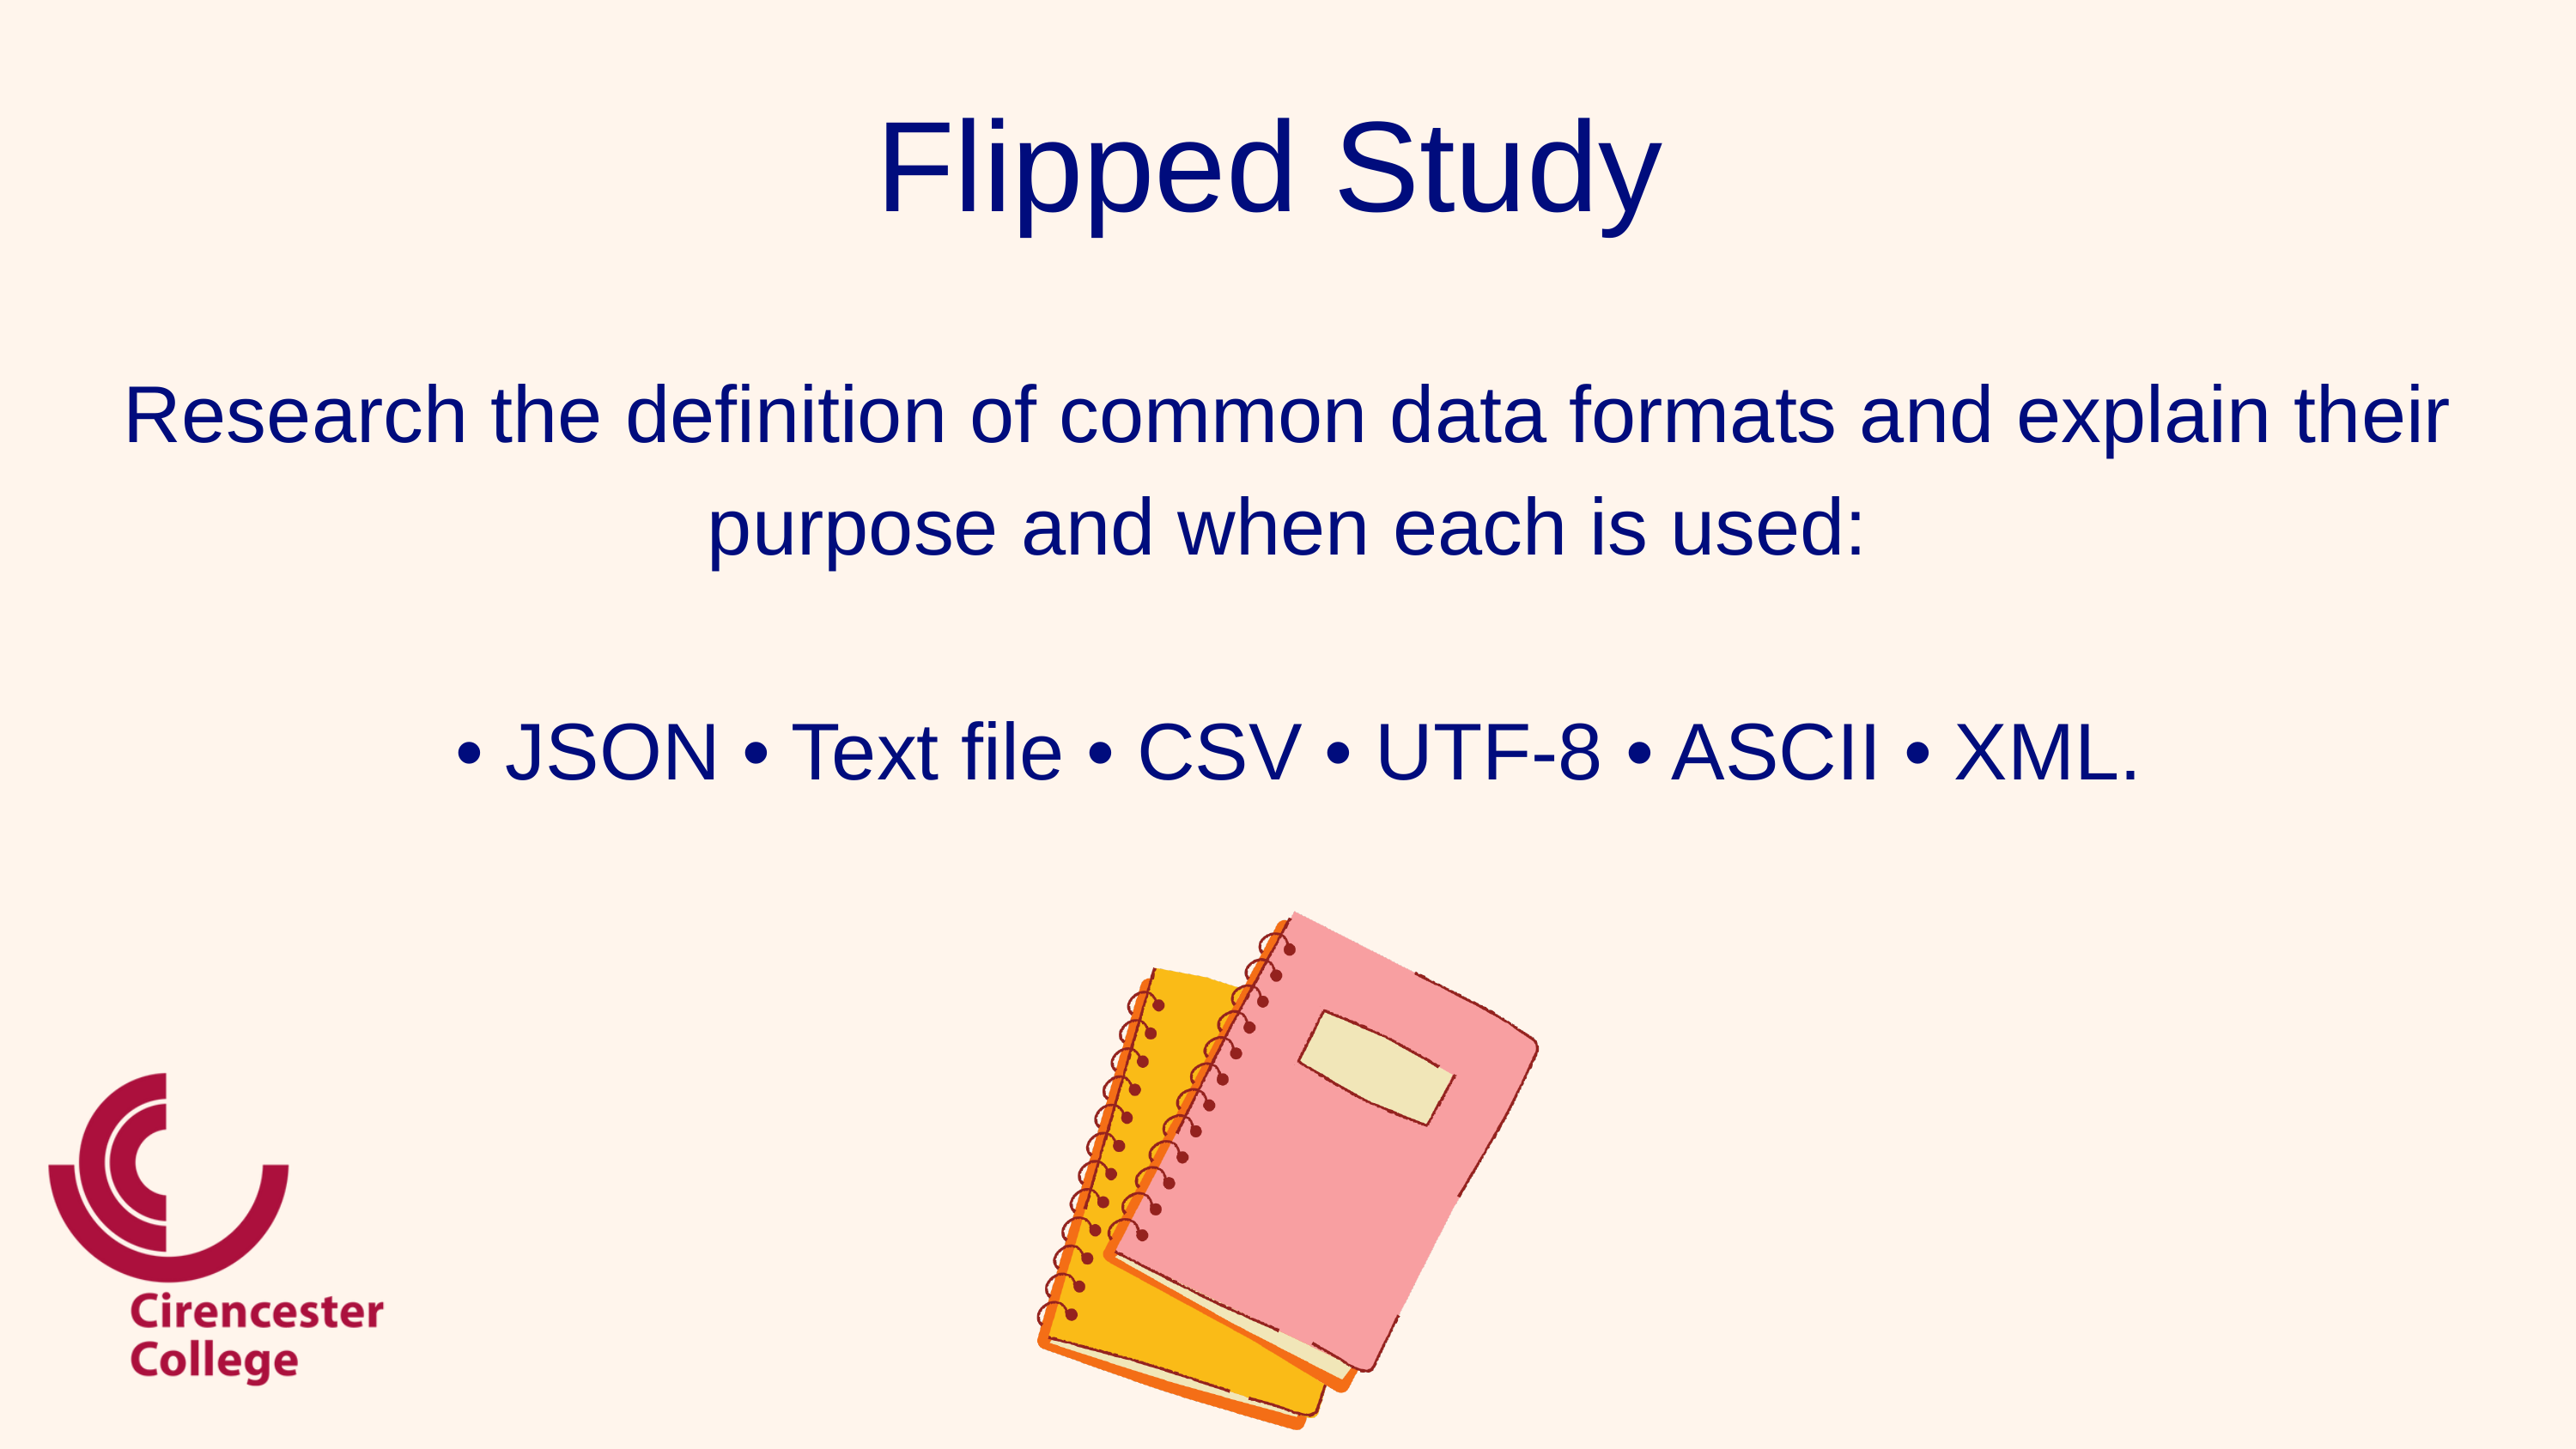

Flipped Study
Research the definition of common data formats and explain their purpose and when each is used:

 • JSON • Text file • CSV • UTF-8 • ASCII • XML.